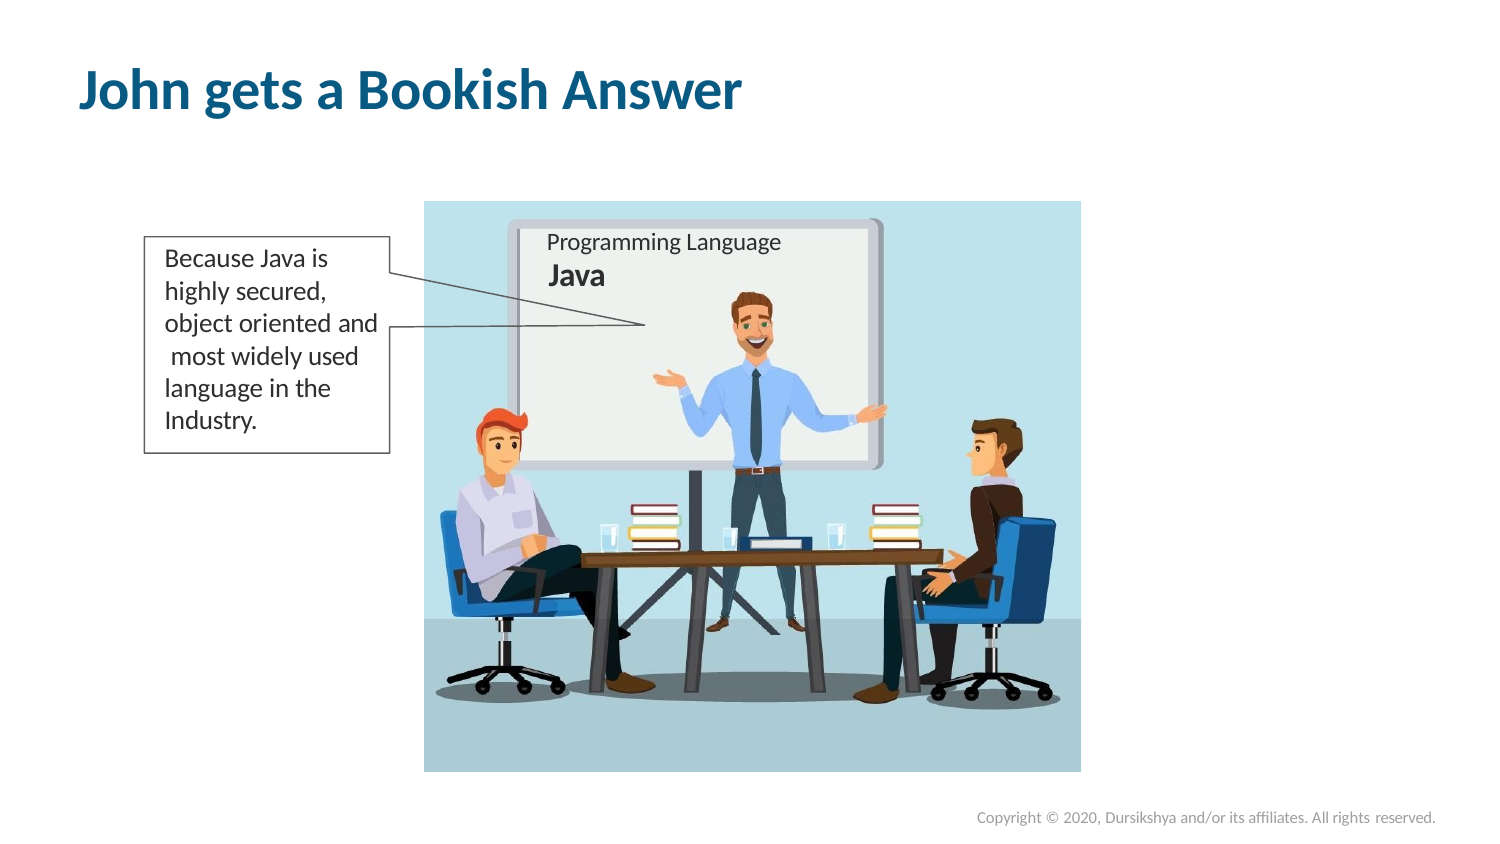

# John gets a Bookish Answer

Programming Language
Java

Because Java is  highly secured,  object oriented and  most widely used  language in the  Industry.
Copyright © 2020, Dursikshya and/or its affiliates. All rights reserved.